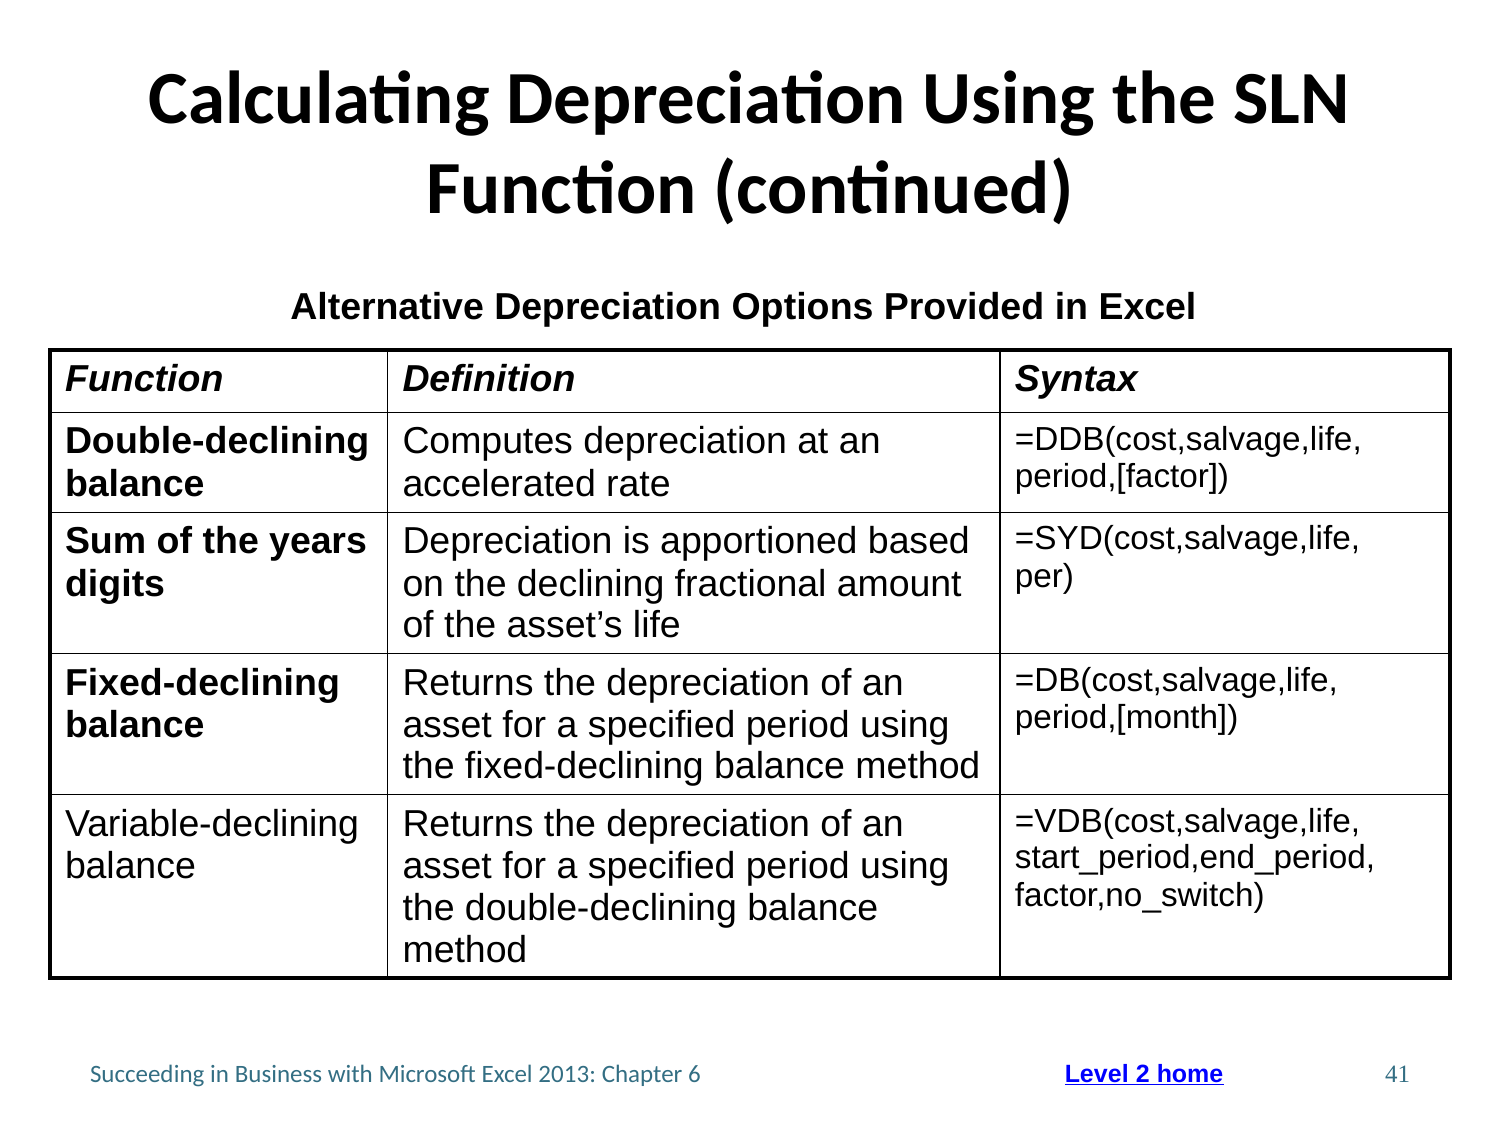

# Calculating Depreciation Using the SLN Function (continued)
Alternative Depreciation Options Provided in Excel
| Function | Definition | Syntax |
| --- | --- | --- |
| Double-declining balance | Computes depreciation at an accelerated rate | =DDB(cost,salvage,life, period,[factor]) |
| Sum of the years digits | Depreciation is apportioned based on the declining fractional amount of the asset’s life | =SYD(cost,salvage,life, per) |
| Fixed-declining balance | Returns the depreciation of an asset for a specified period using the fixed-declining balance method | =DB(cost,salvage,life, period,[month]) |
| Variable-declining balance | Returns the depreciation of an asset for a specified period using the double-declining balance method | =VDB(cost,salvage,life, start\_period,end\_period, factor,no\_switch) |
Succeeding in Business with Microsoft Excel 2013: Chapter 6
41
Level 2 home